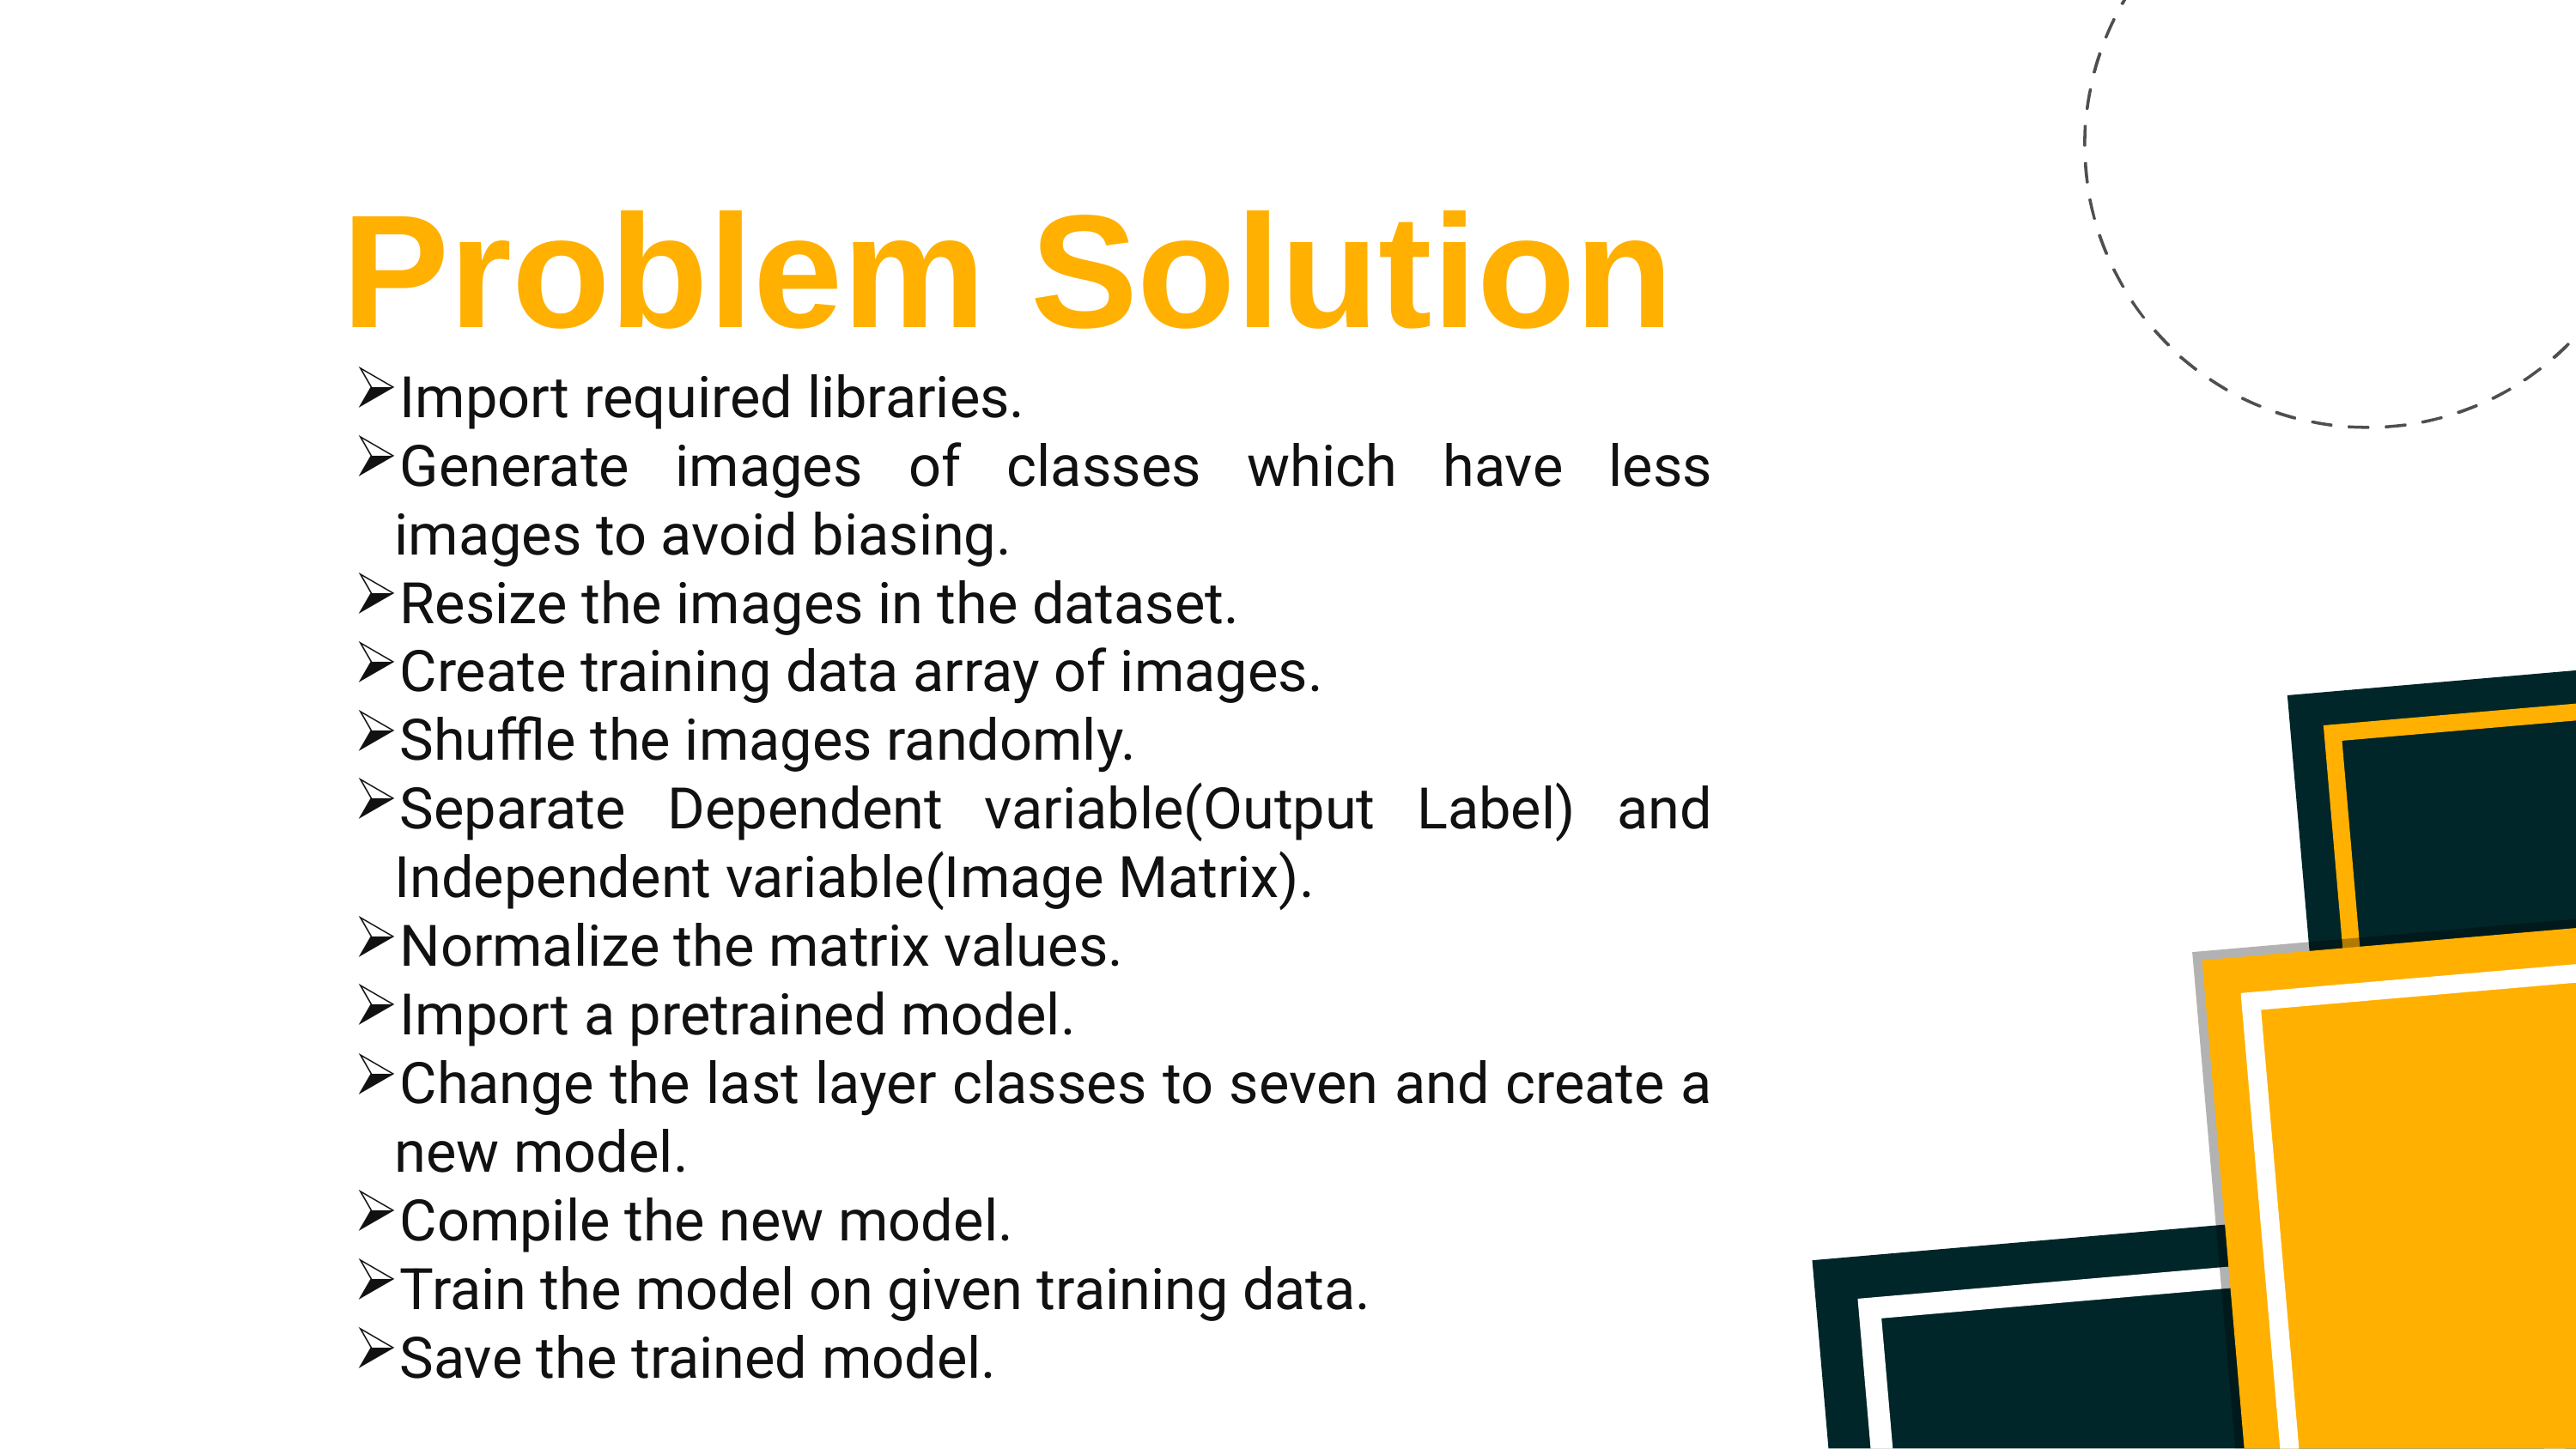

# Problem Solution
Import required libraries.
Generate images of classes which have less images to avoid biasing.
Resize the images in the dataset.
Create training data array of images.
Shuffle the images randomly.
Separate Dependent variable(Output Label) and Independent variable(Image Matrix).
Normalize the matrix values.
Import a pretrained model.
Change the last layer classes to seven and create a new model.
Compile the new model.
Train the model on given training data.
Save the trained model.